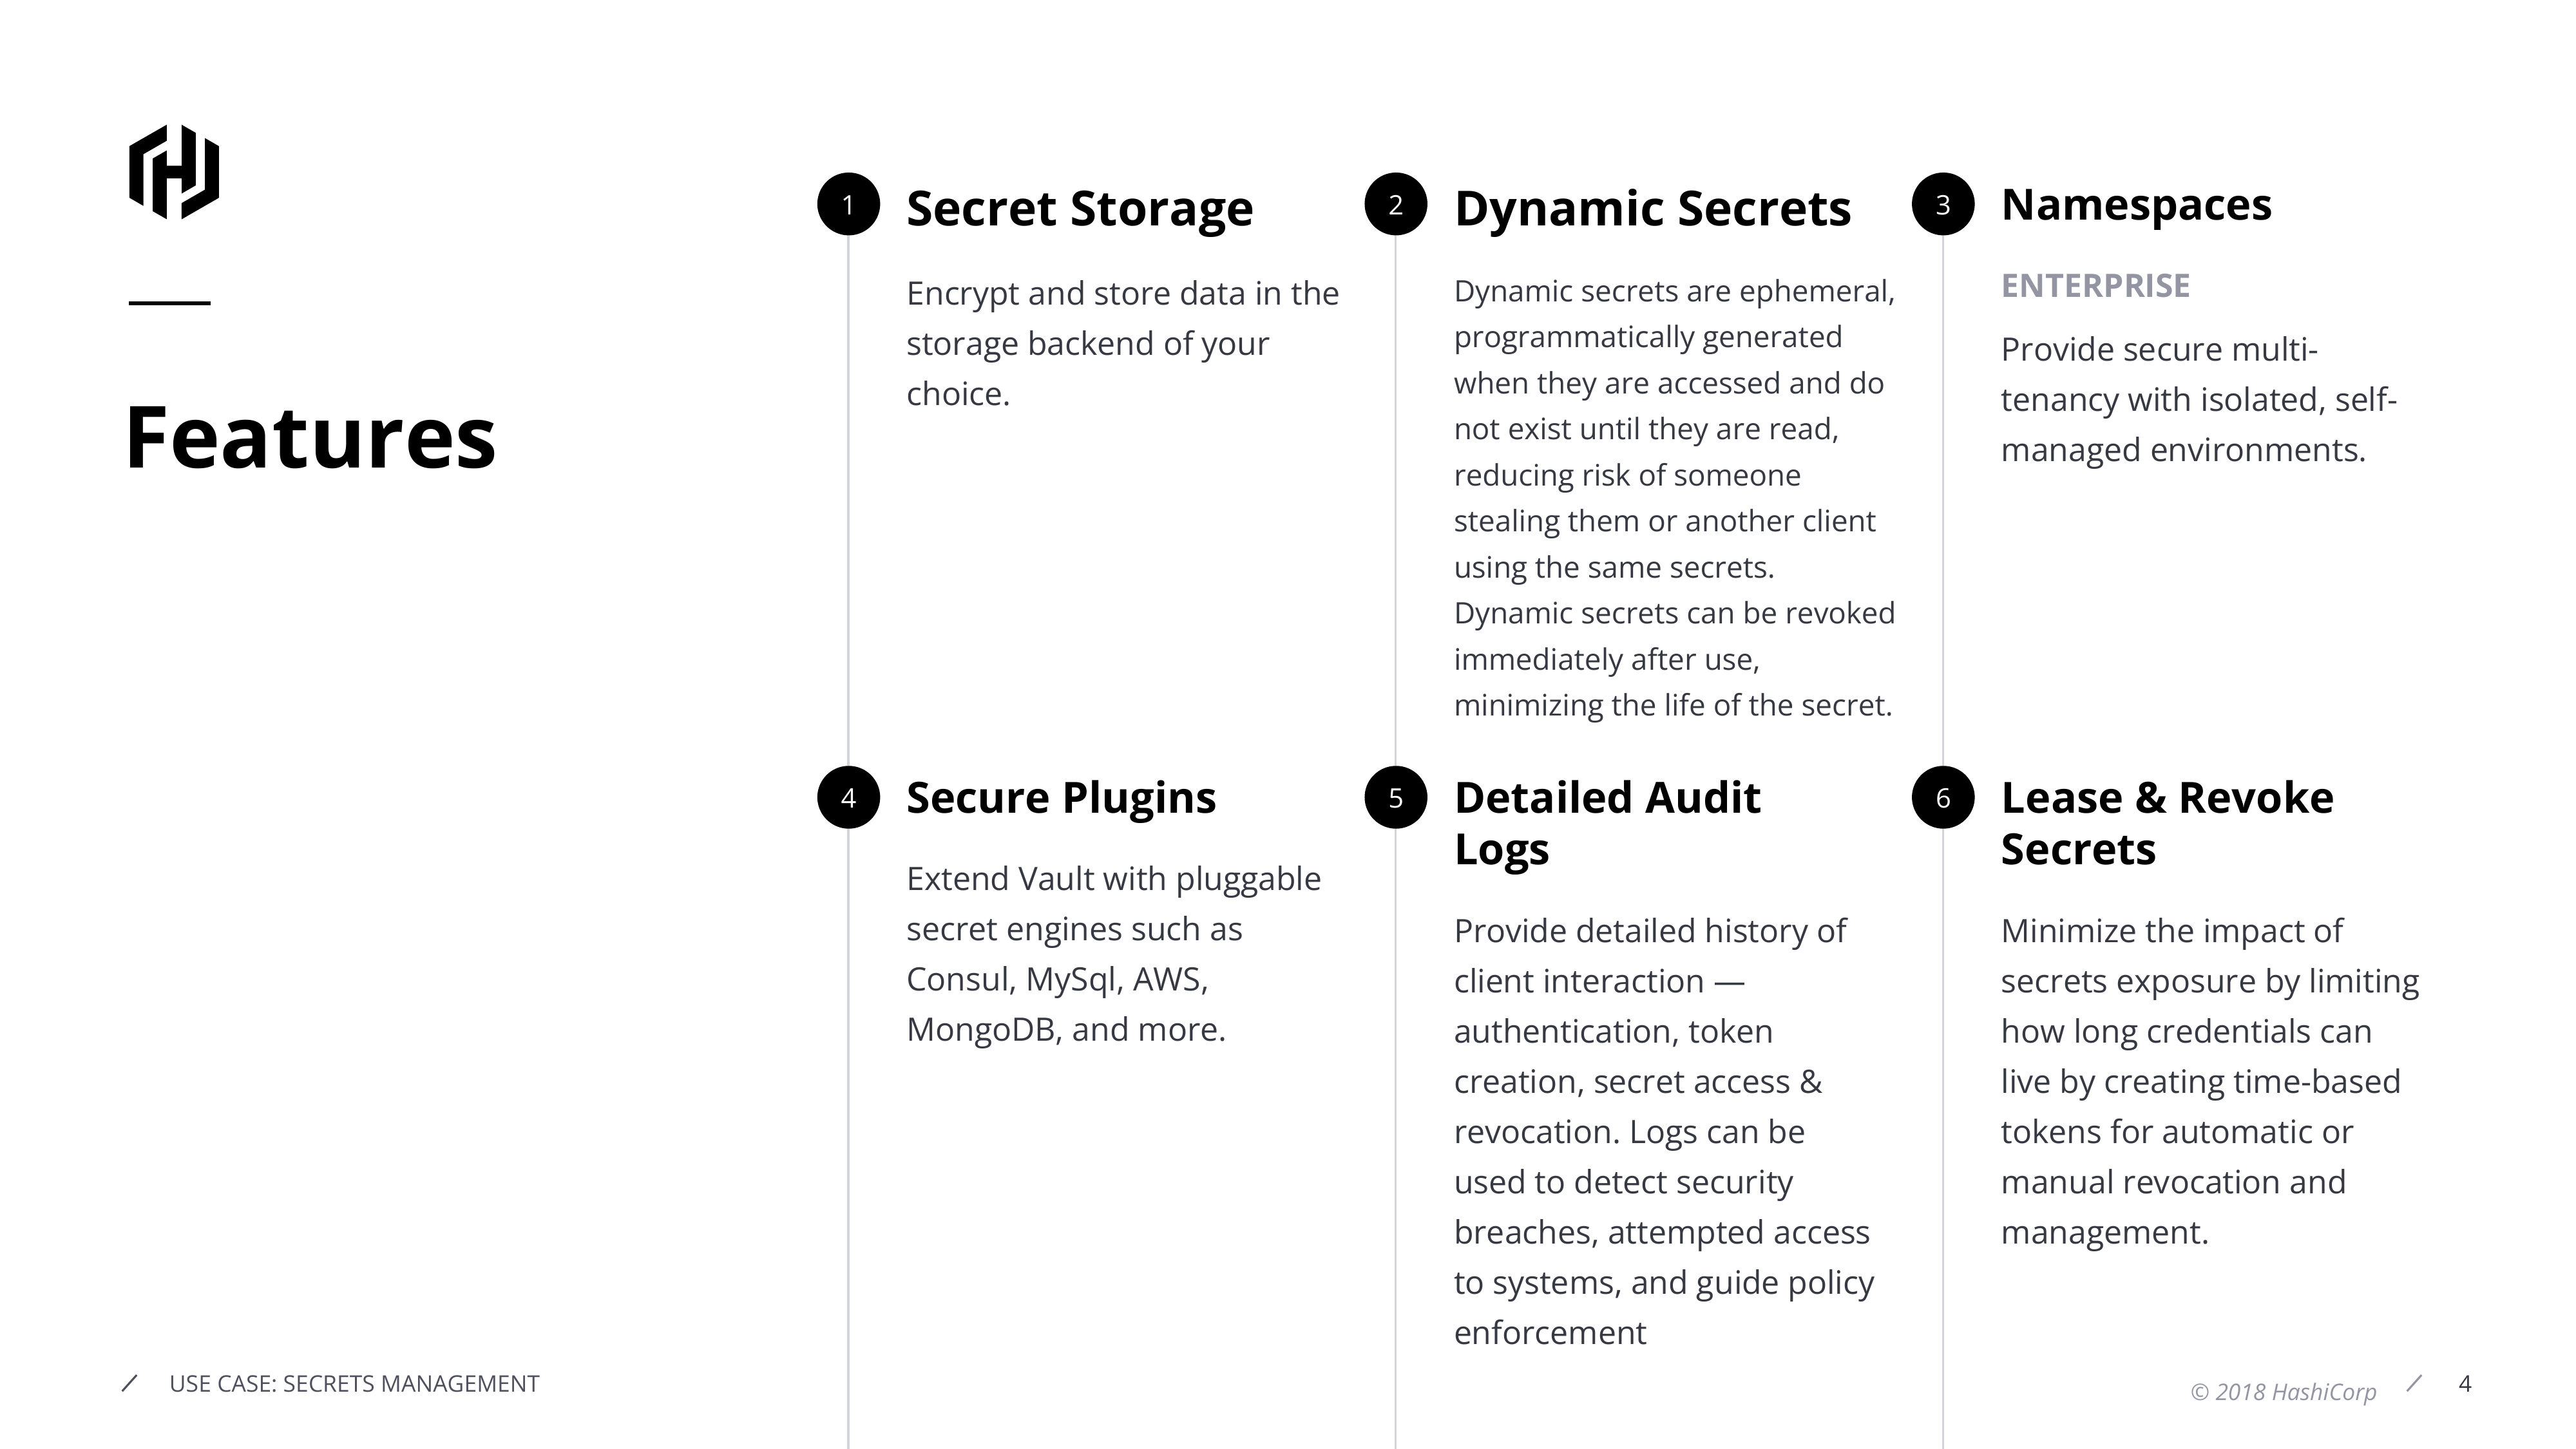

Secret Storage
Dynamic Secrets
Namespaces
ENTERPRISE
Provide secure multi-tenancy with isolated, self-managed environments.
Encrypt and store data in the storage backend of your choice.
Dynamic secrets are ephemeral, programmatically generated when they are accessed and do not exist until they are read, reducing risk of someone stealing them or another client using the same secrets. Dynamic secrets can be revoked immediately after use, minimizing the life of the secret.
Features
Secure Plugins
Detailed Audit Logs
Lease & Revoke Secrets
Extend Vault with pluggable secret engines such as Consul, MySql, AWS, MongoDB, and more.

Provide detailed history of client interaction — authentication, token creation, secret access & revocation. Logs can be used to detect security breaches, attempted access to systems, and guide policy enforcement

Minimize the impact of secrets exposure by limiting how long credentials can live by creating time-based tokens for automatic or manual revocation and management.

4
USE CASE: SECRETS MANAGEMENT